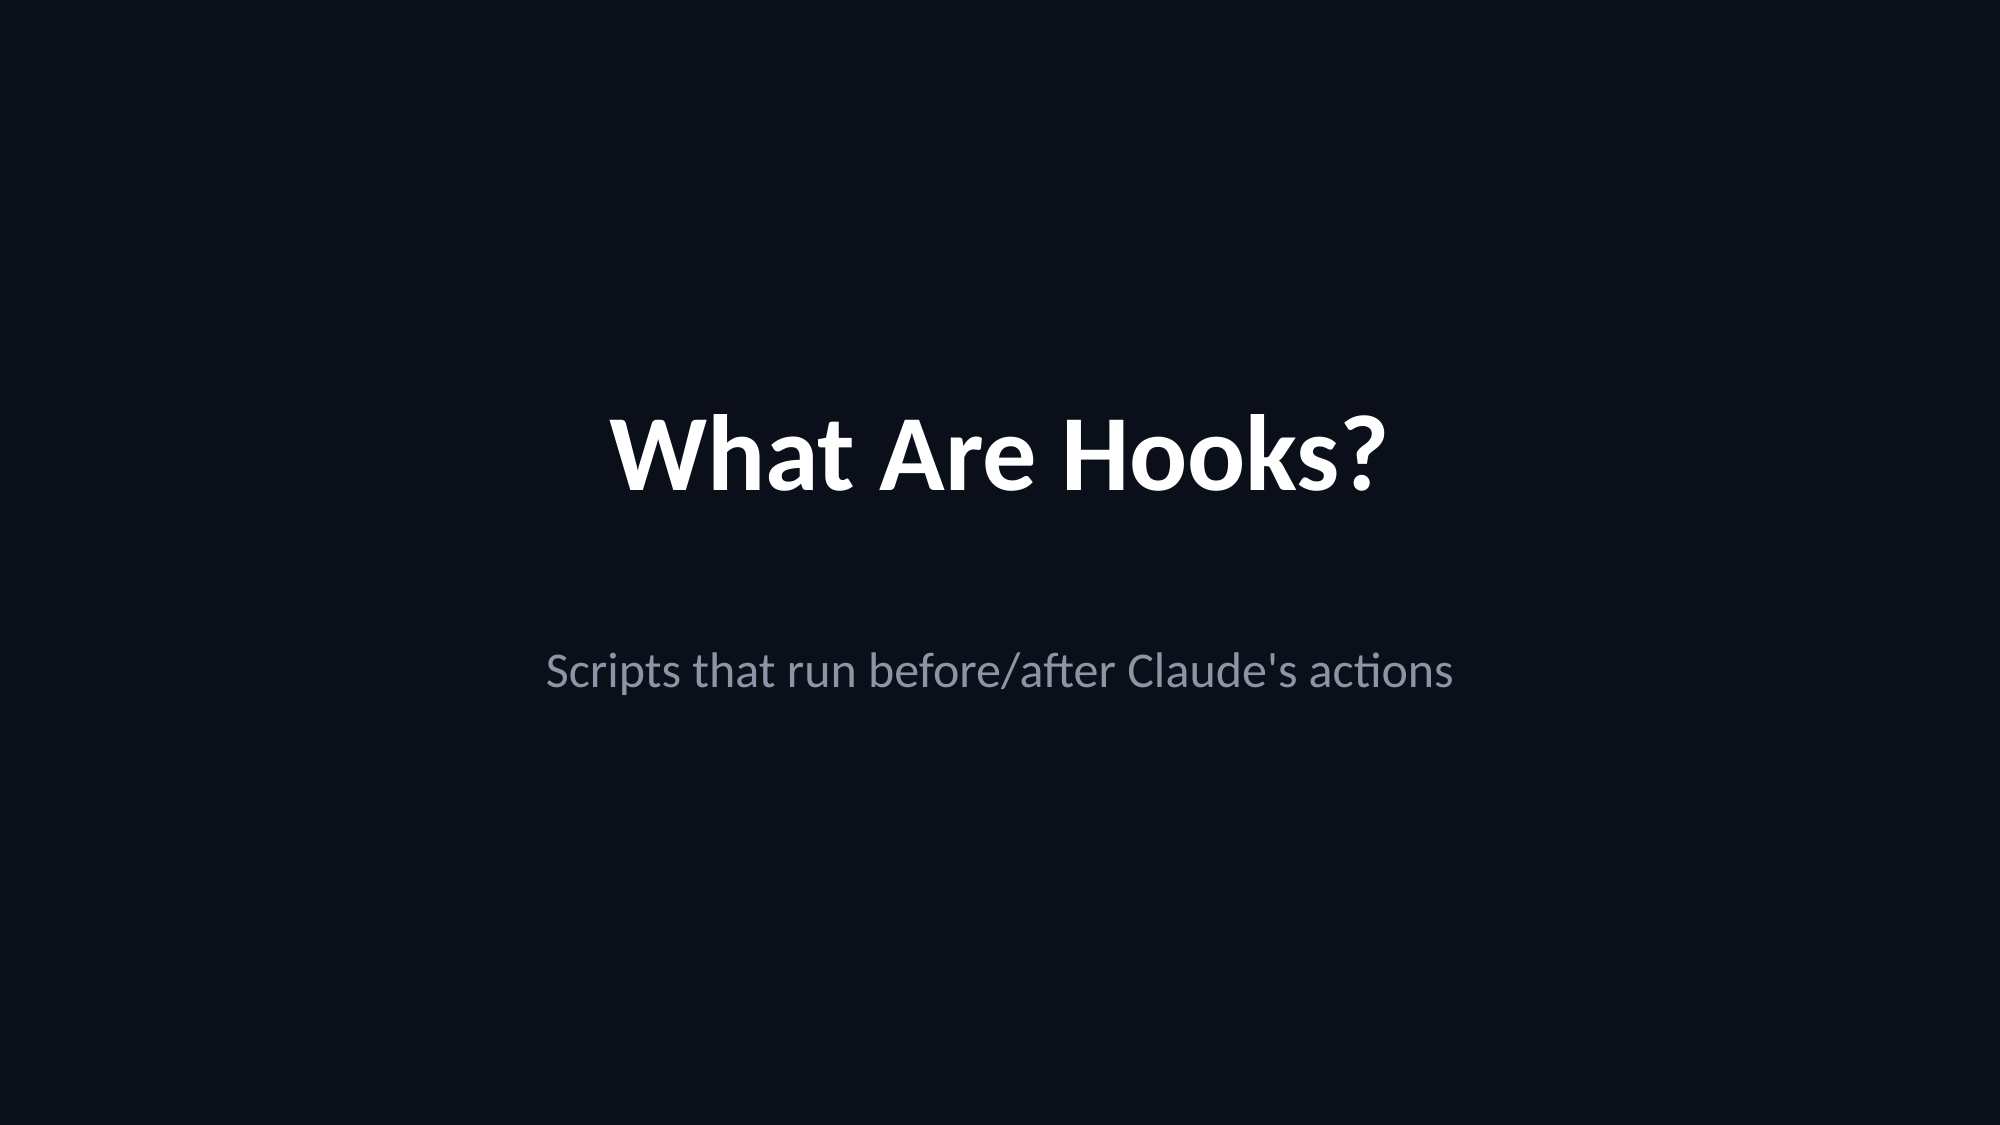

What Are Hooks?
Scripts that run before/after Claude's actions